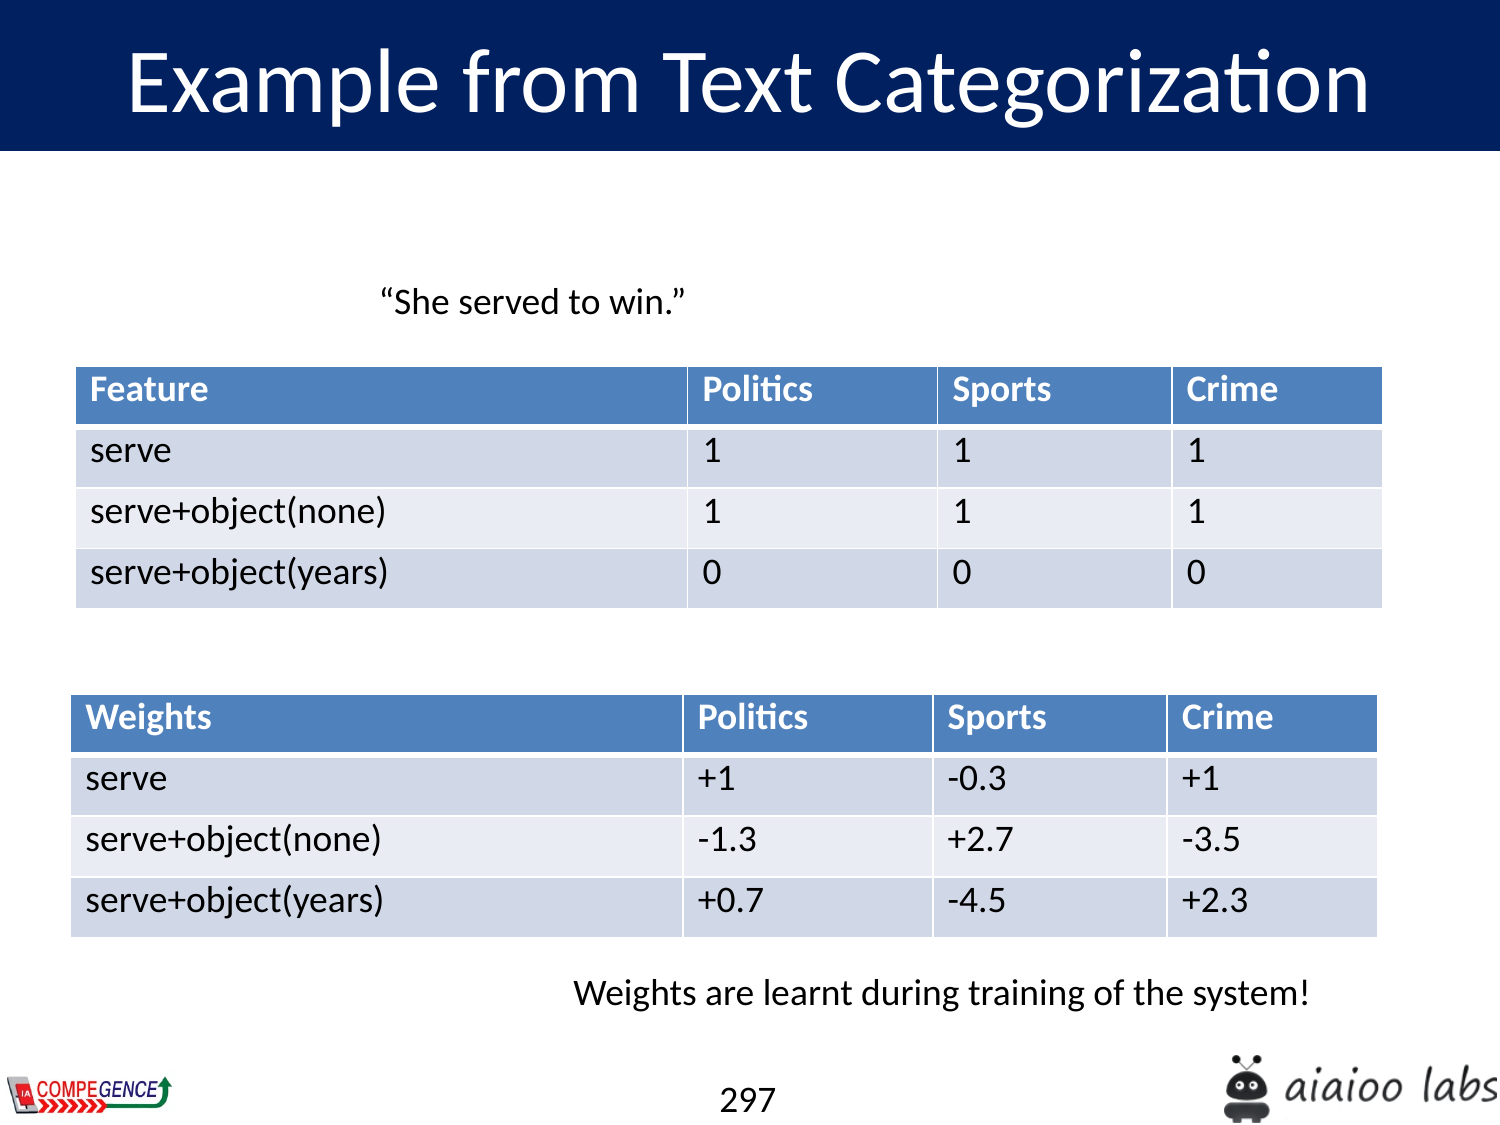

Example from Text Categorization
“She served to win.”
| Feature | Politics | Sports | Crime |
| --- | --- | --- | --- |
| serve | 1 | 1 | 1 |
| serve+object(none) | 1 | 1 | 1 |
| serve+object(years) | 0 | 0 | 0 |
| Weights | Politics | Sports | Crime |
| --- | --- | --- | --- |
| serve | +1 | -0.3 | +1 |
| serve+object(none) | -1.3 | +2.7 | -3.5 |
| serve+object(years) | +0.7 | -4.5 | +2.3 |
Weights are learnt during training of the system!